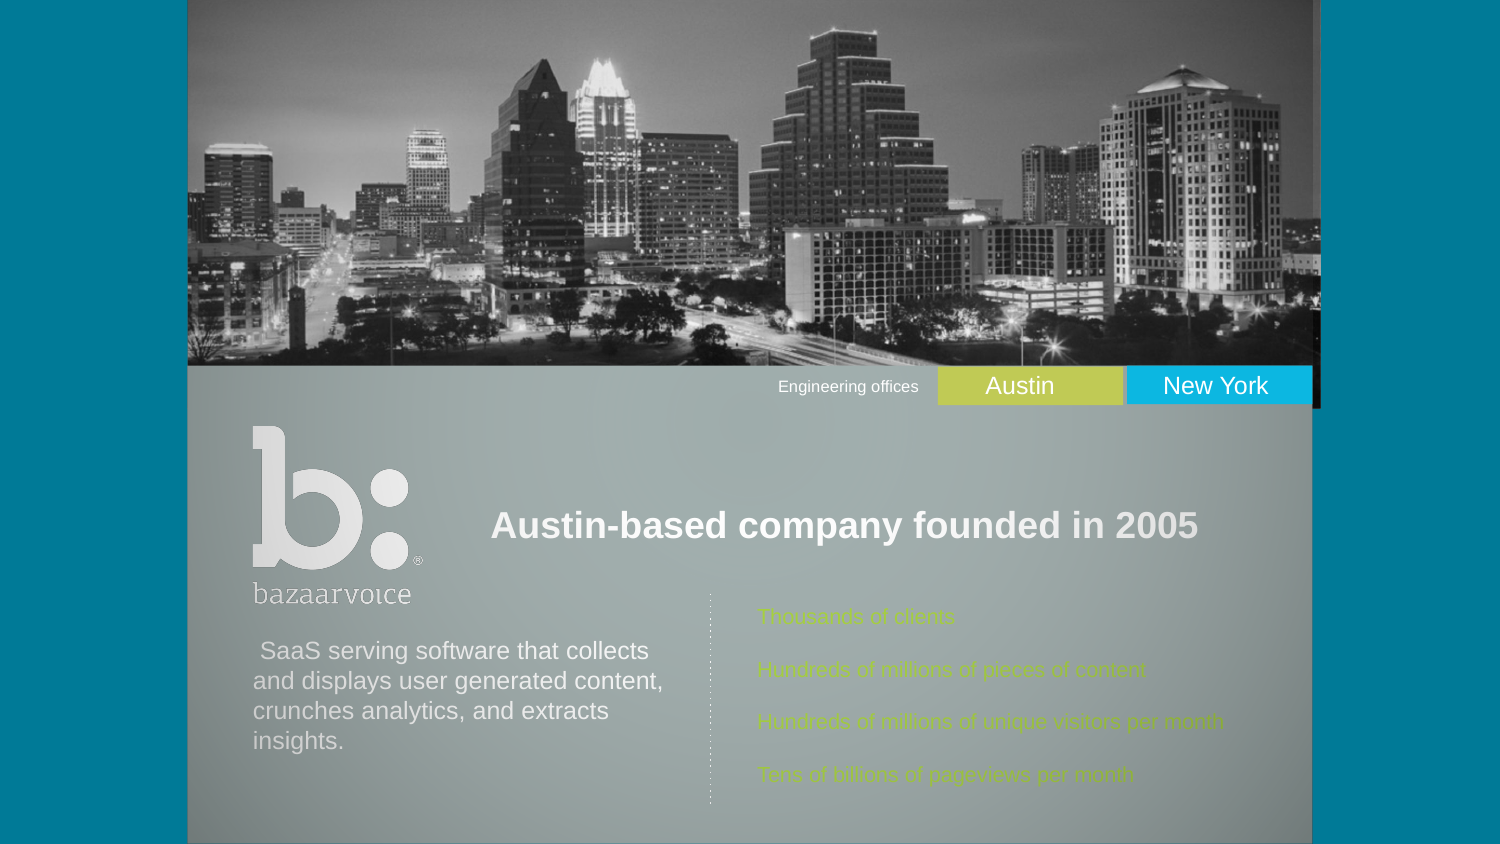

Austin
New York

Engineering offices

Austin-based company founded in 2005
Thousands of clients

Hundreds of millions of pieces of content

Hundreds of millions of unique visitors per month

Tens of billions of pageviews per month

 SaaS serving software that collects and displays user generated content, crunches analytics, and extracts insights.